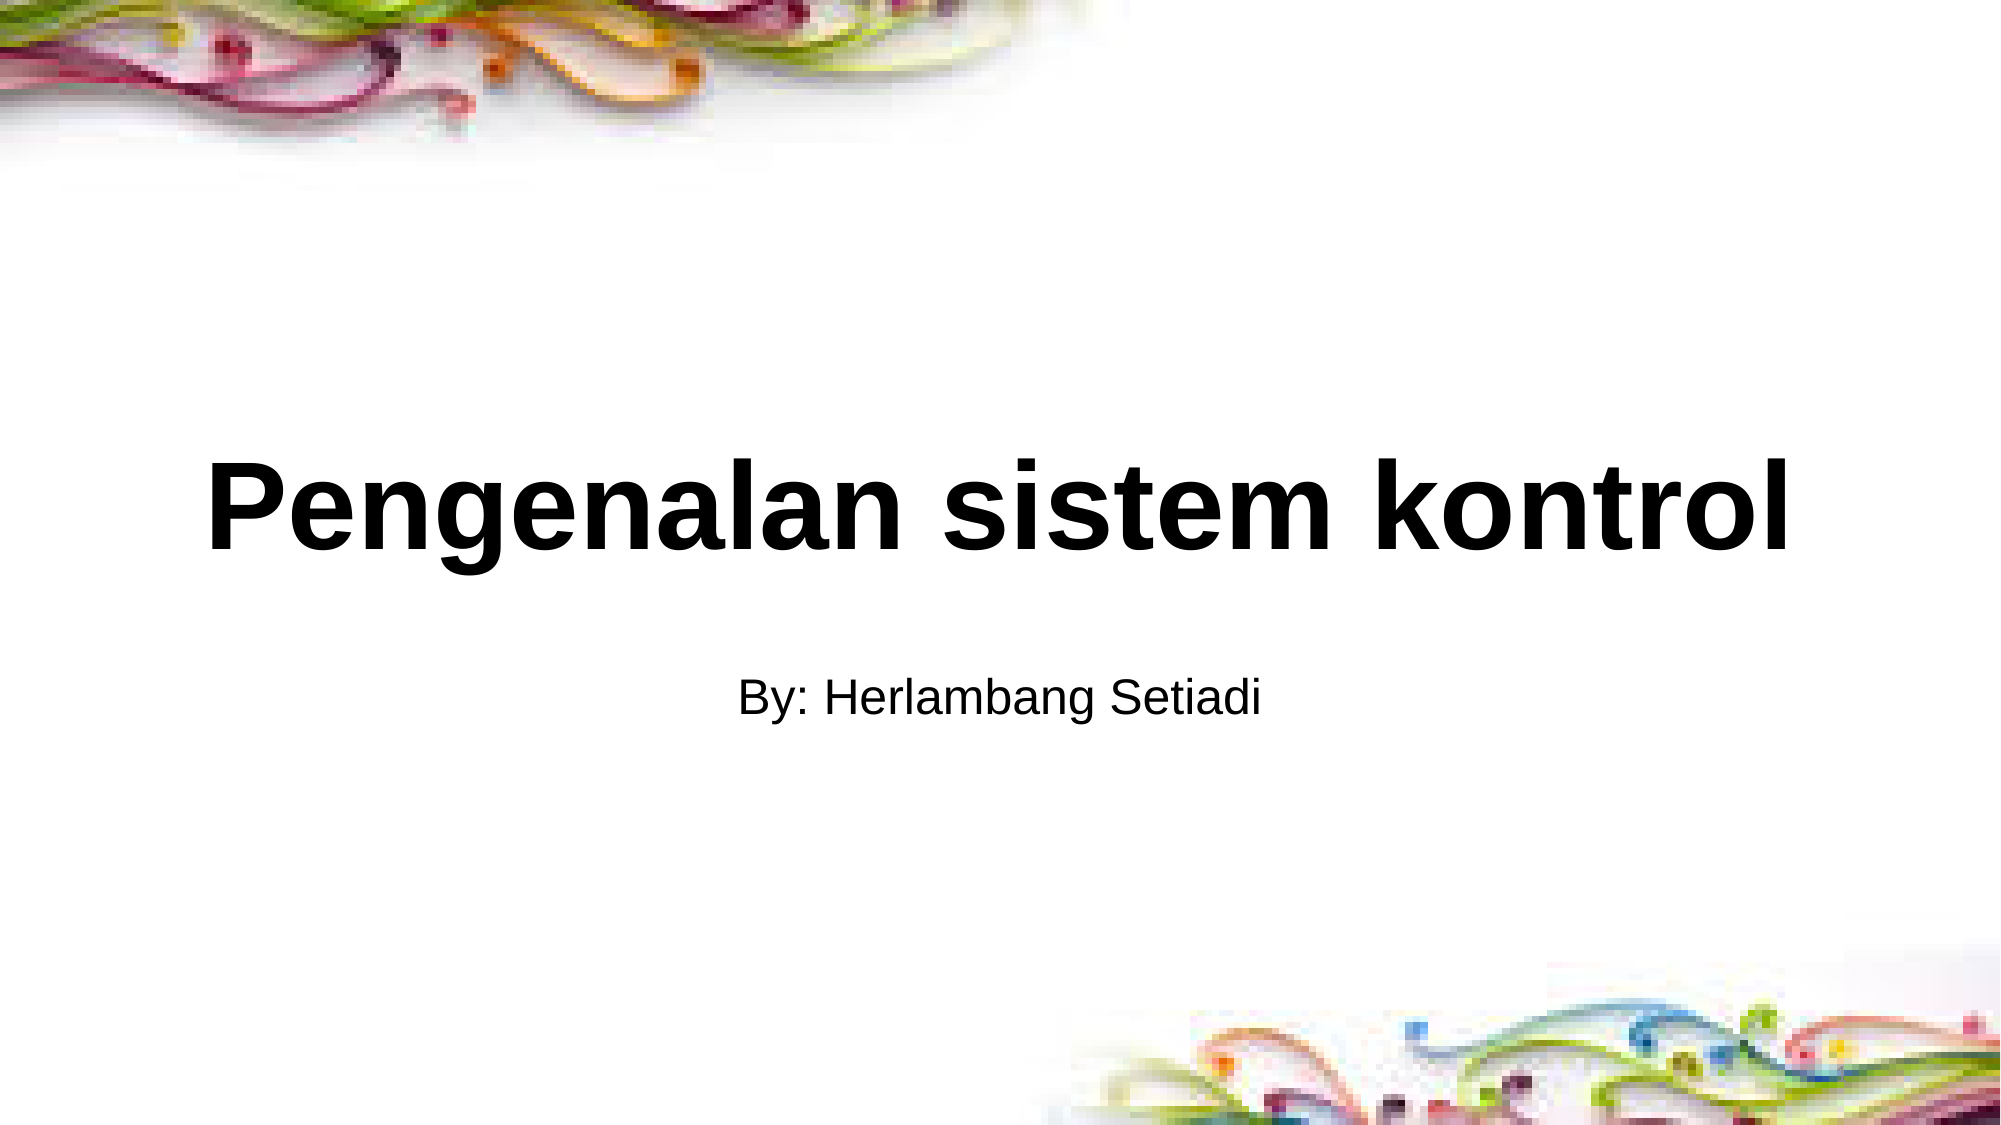

# Pengenalan sistem kontrol
By: Herlambang Setiadi
1